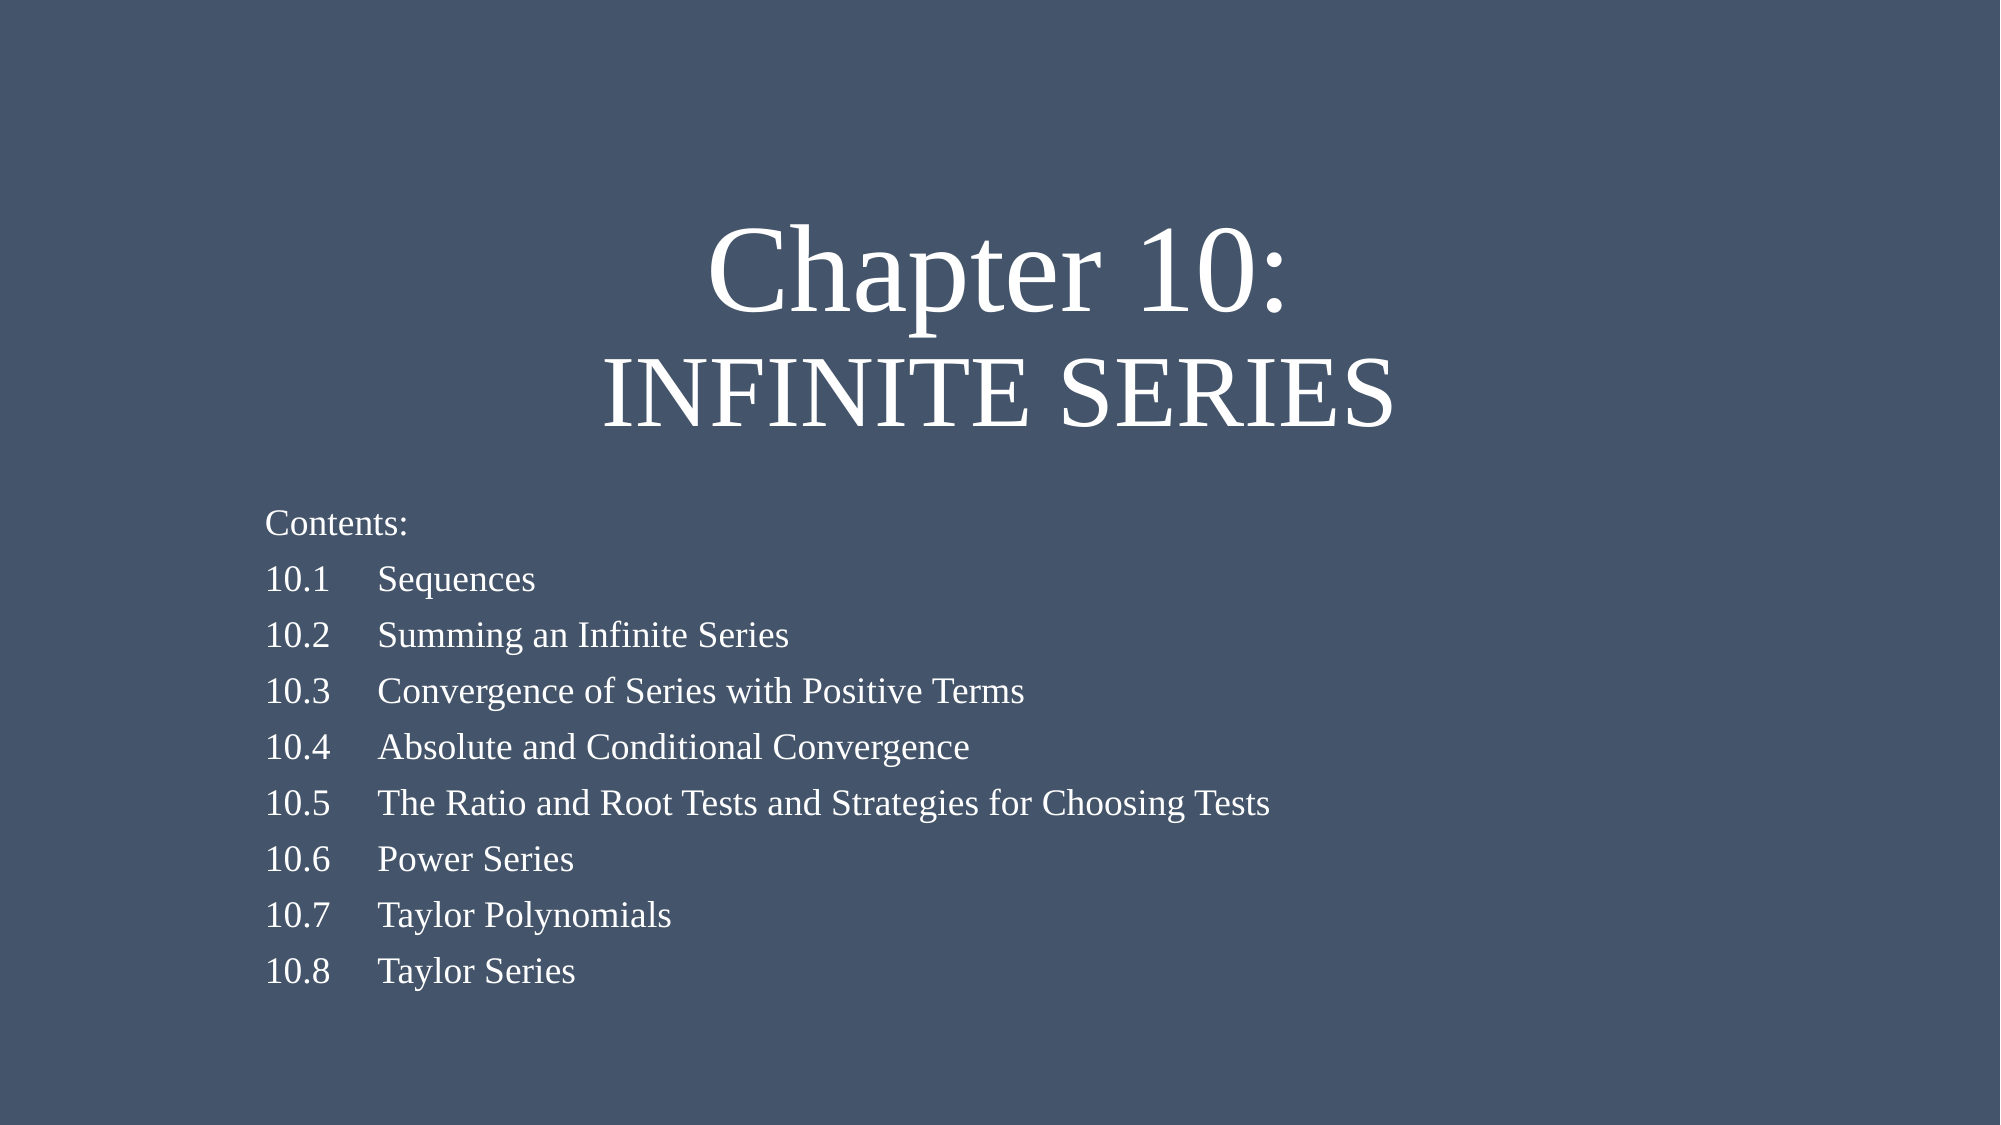

# Chapter 10: INFINITE SERIES
Contents:
10.1 	Sequences
10.2 	Summing an Infinite Series
10.3 	Convergence of Series with Positive Terms
10.4 	Absolute and Conditional Convergence
10.5 	The Ratio and Root Tests and Strategies for Choosing Tests
10.6 	Power Series
10.7 	Taylor Polynomials
10.8 	Taylor Series